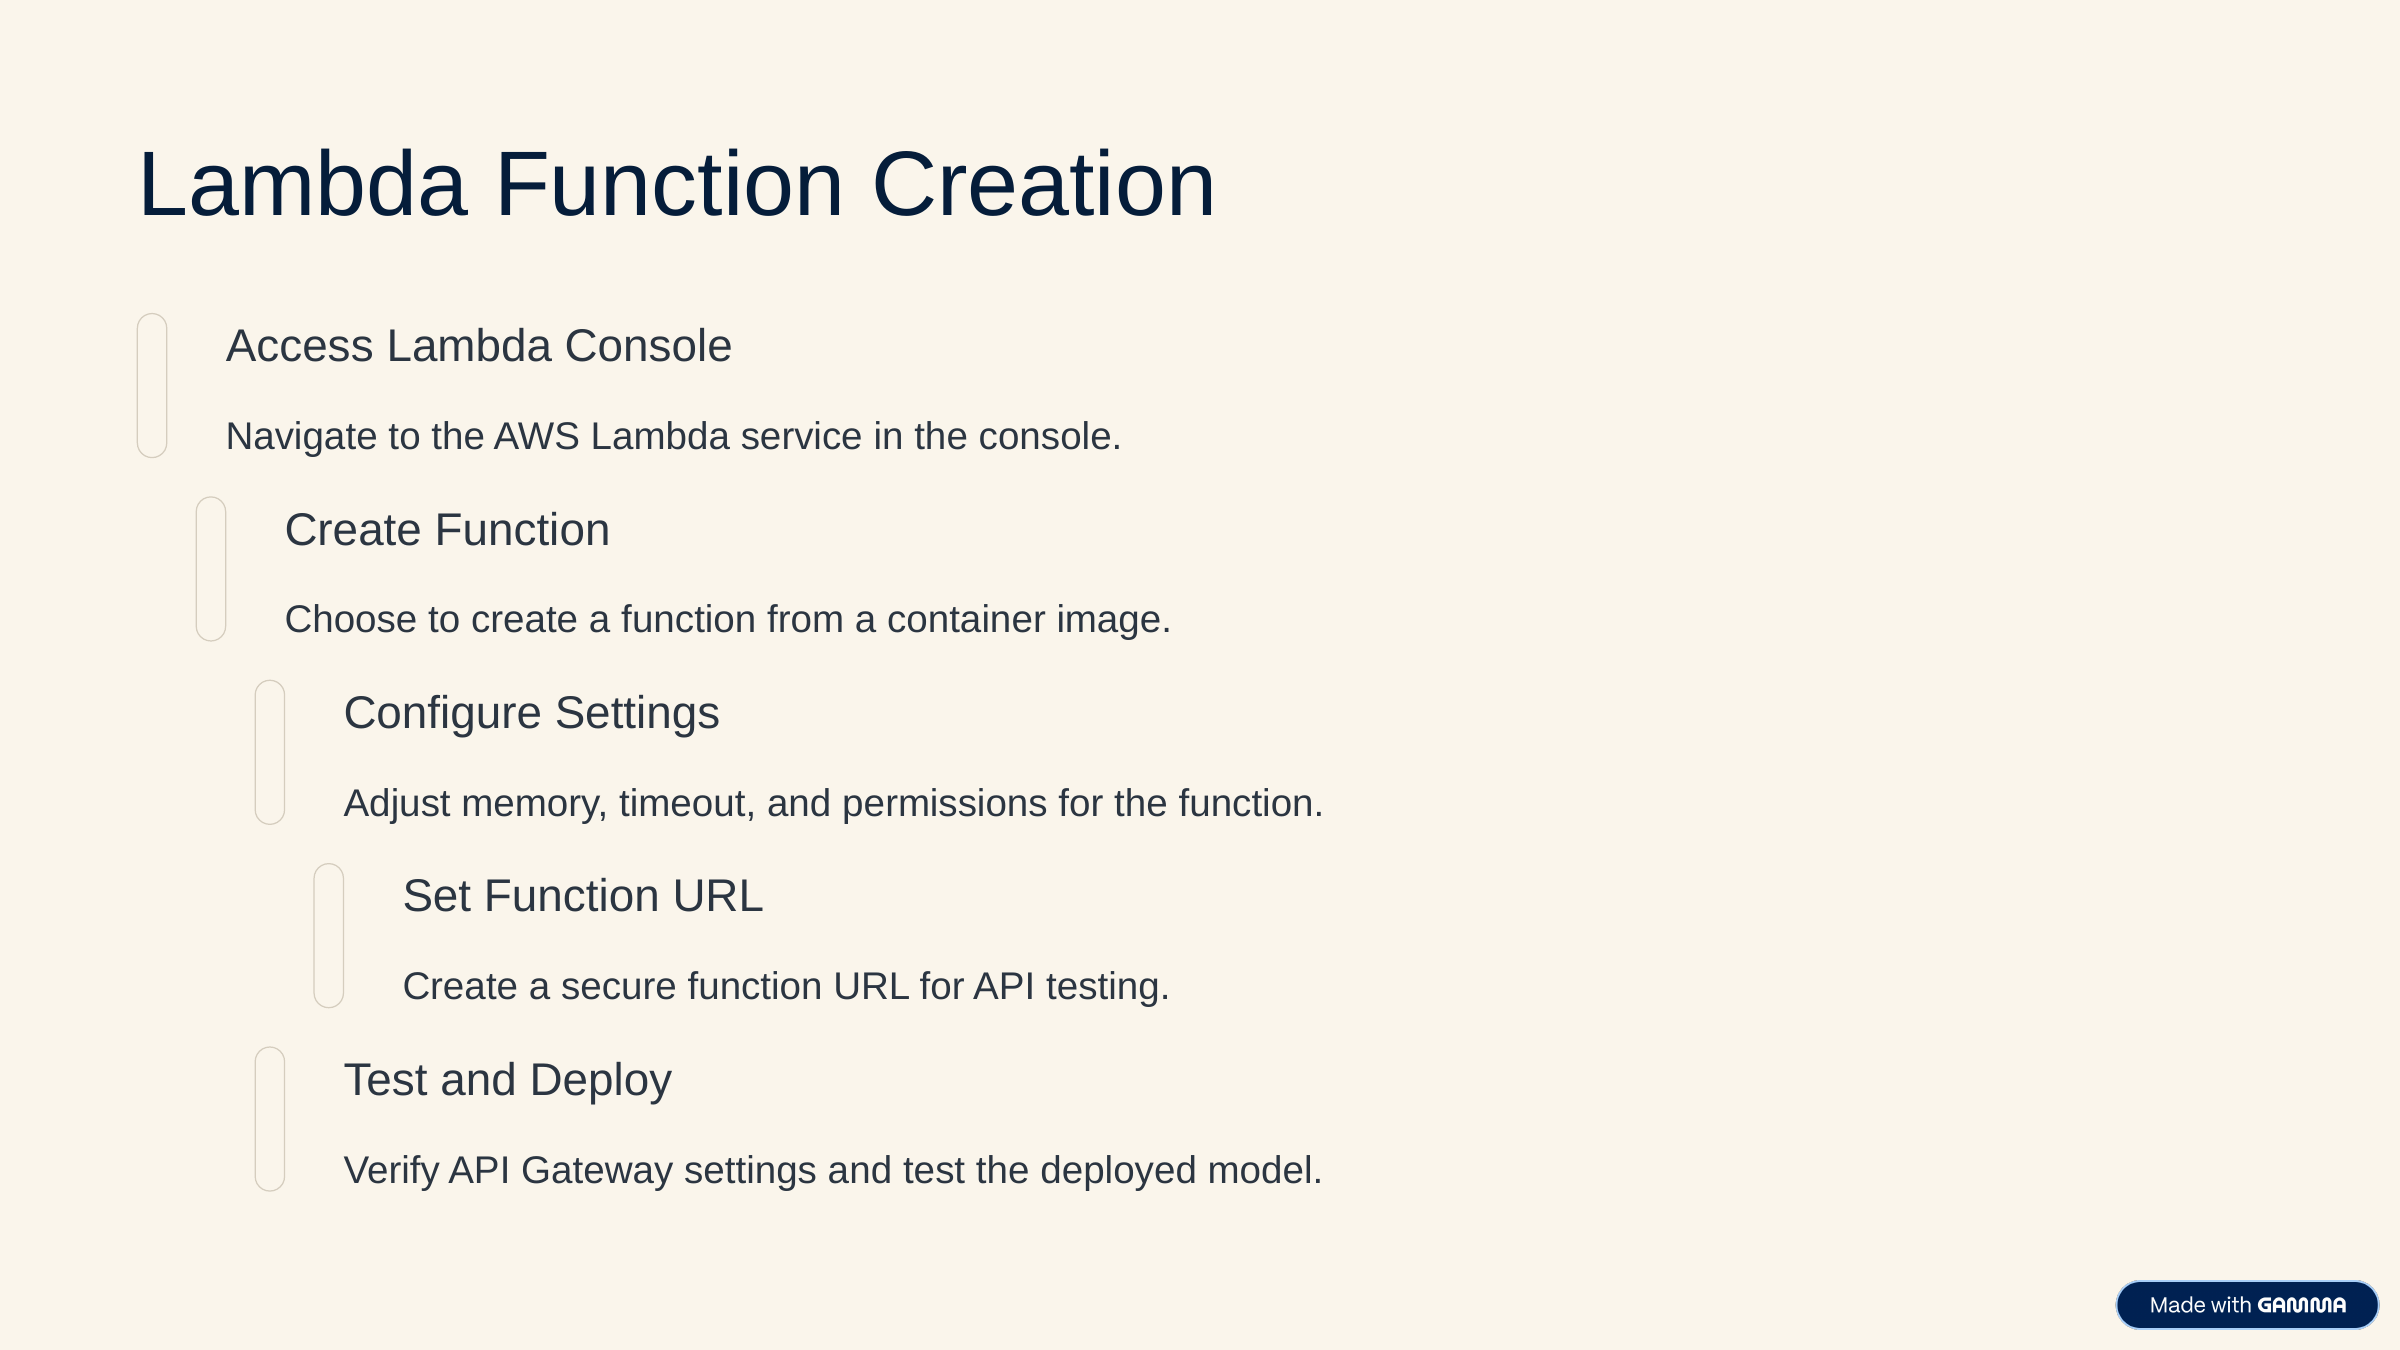

Lambda Function Creation

Access Lambda Console
Navigate to the AWS Lambda service in the console.

Create Function
Choose to create a function from a container image.

Configure Settings
Adjust memory, timeout, and permissions for the function.

Set Function URL
Create a secure function URL for API testing.

Test and Deploy
Verify API Gateway settings and test the deployed model.